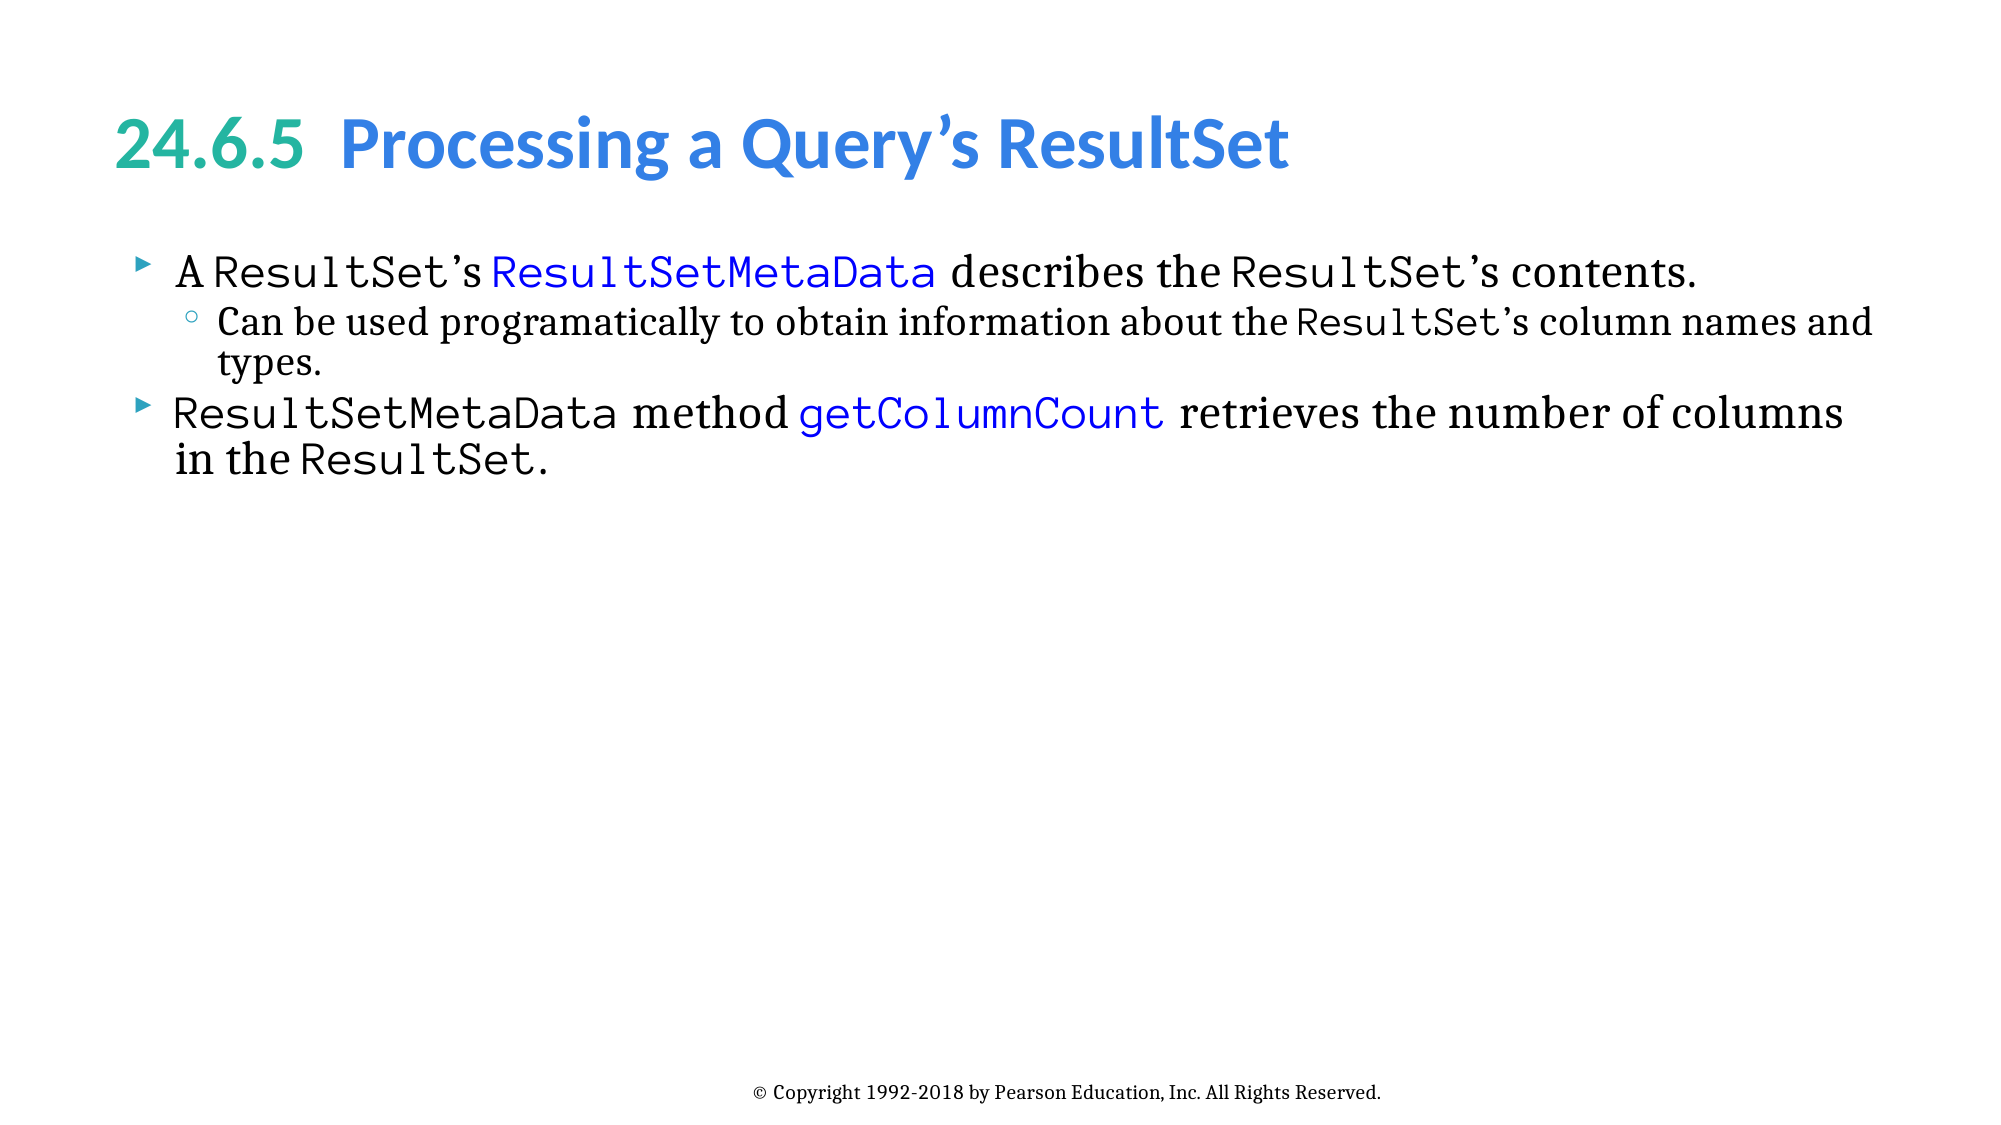

# 24.6.5  Processing a Query’s ResultSet
A ResultSet’s ResultSetMetaData describes the ResultSet’s contents.
Can be used programatically to obtain information about the ResultSet’s column names and types.
ResultSetMetaData method getColumnCount retrieves the number of columns in the ResultSet.
© Copyright 1992-2018 by Pearson Education, Inc. All Rights Reserved.